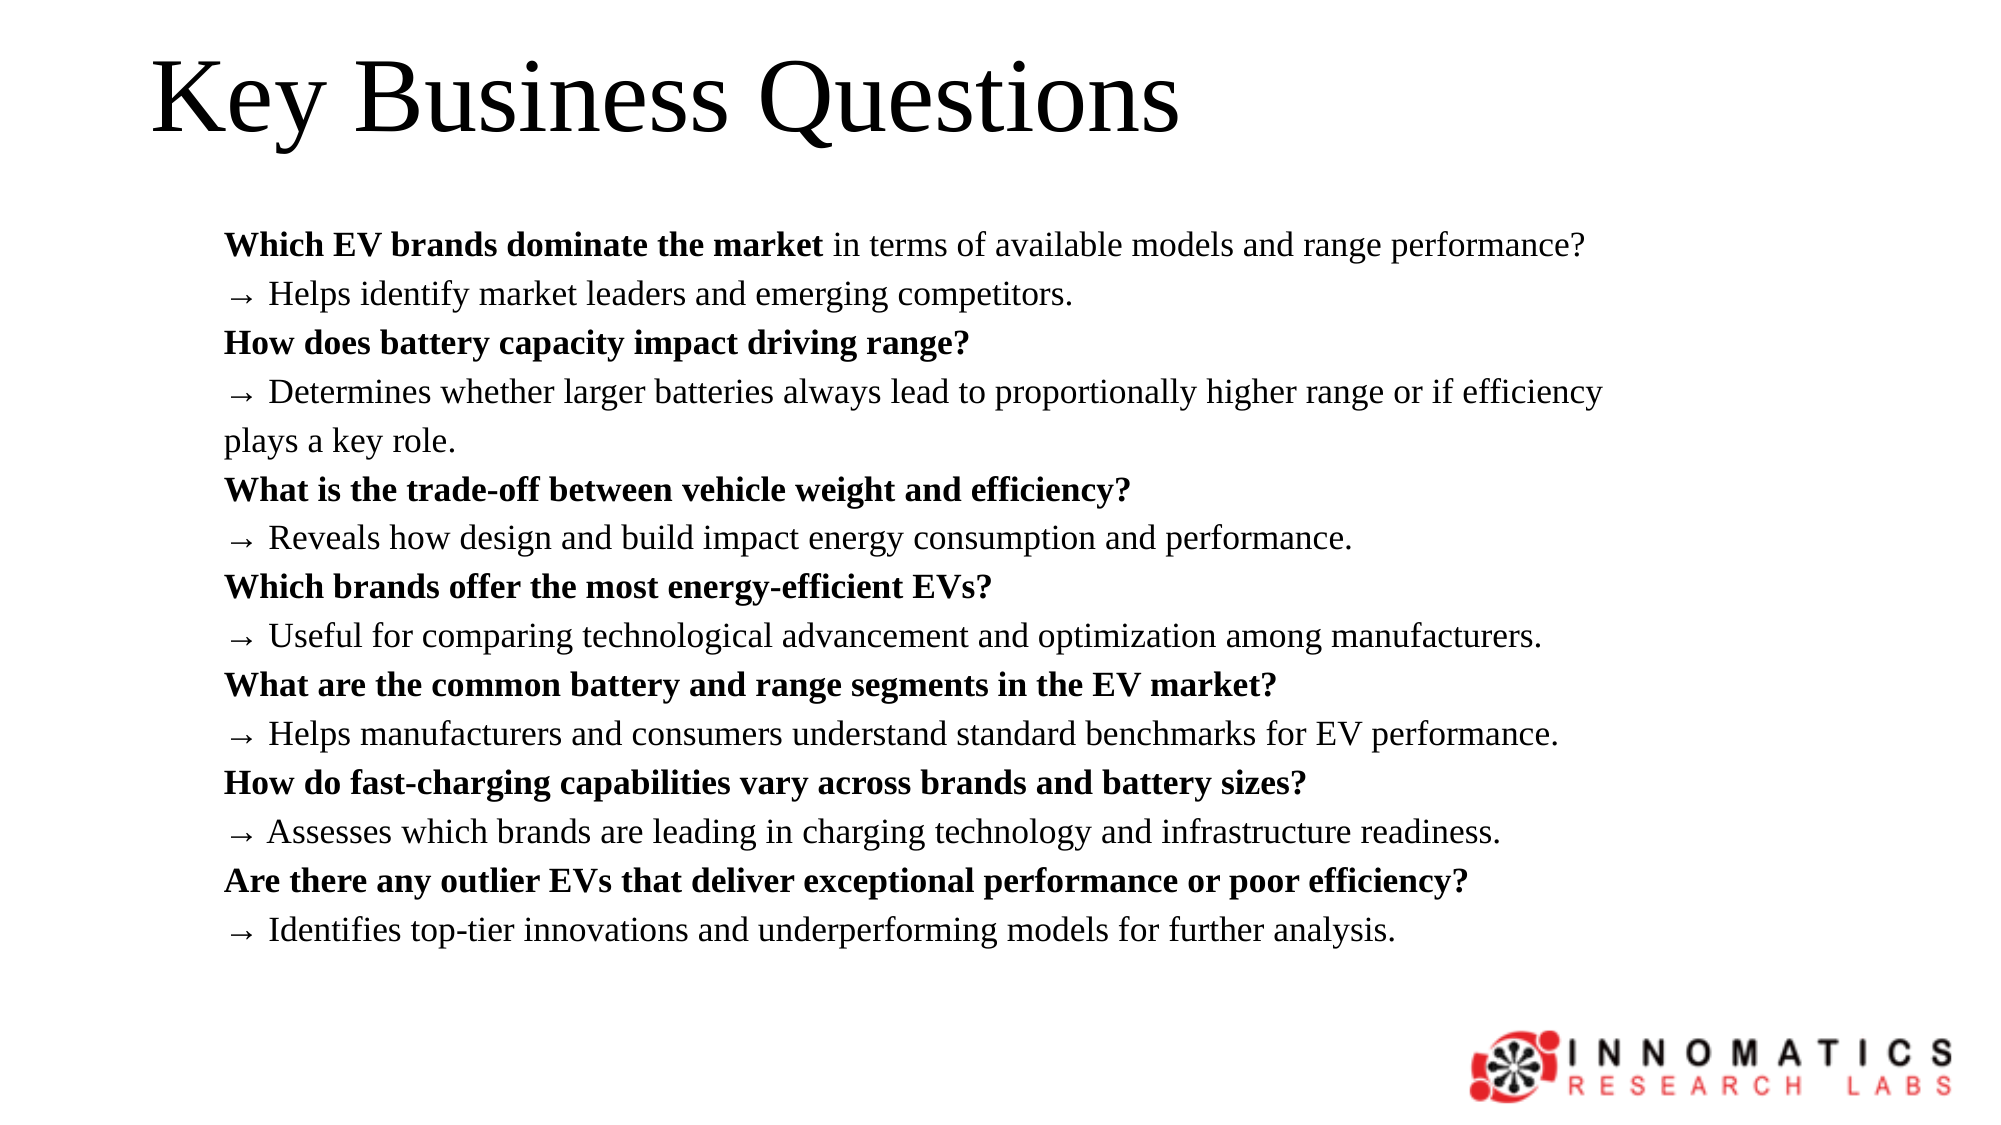

# Key Business Questions
Which EV brands dominate the market in terms of available models and range performance?
→ Helps identify market leaders and emerging competitors.
How does battery capacity impact driving range?
→ Determines whether larger batteries always lead to proportionally higher range or if efficiency plays a key role.
What is the trade-off between vehicle weight and efficiency?
→ Reveals how design and build impact energy consumption and performance.
Which brands offer the most energy-efficient EVs?
→ Useful for comparing technological advancement and optimization among manufacturers.
What are the common battery and range segments in the EV market?
→ Helps manufacturers and consumers understand standard benchmarks for EV performance.
How do fast-charging capabilities vary across brands and battery sizes?
→ Assesses which brands are leading in charging technology and infrastructure readiness.
Are there any outlier EVs that deliver exceptional performance or poor efficiency?
→ Identifies top-tier innovations and underperforming models for further analysis.